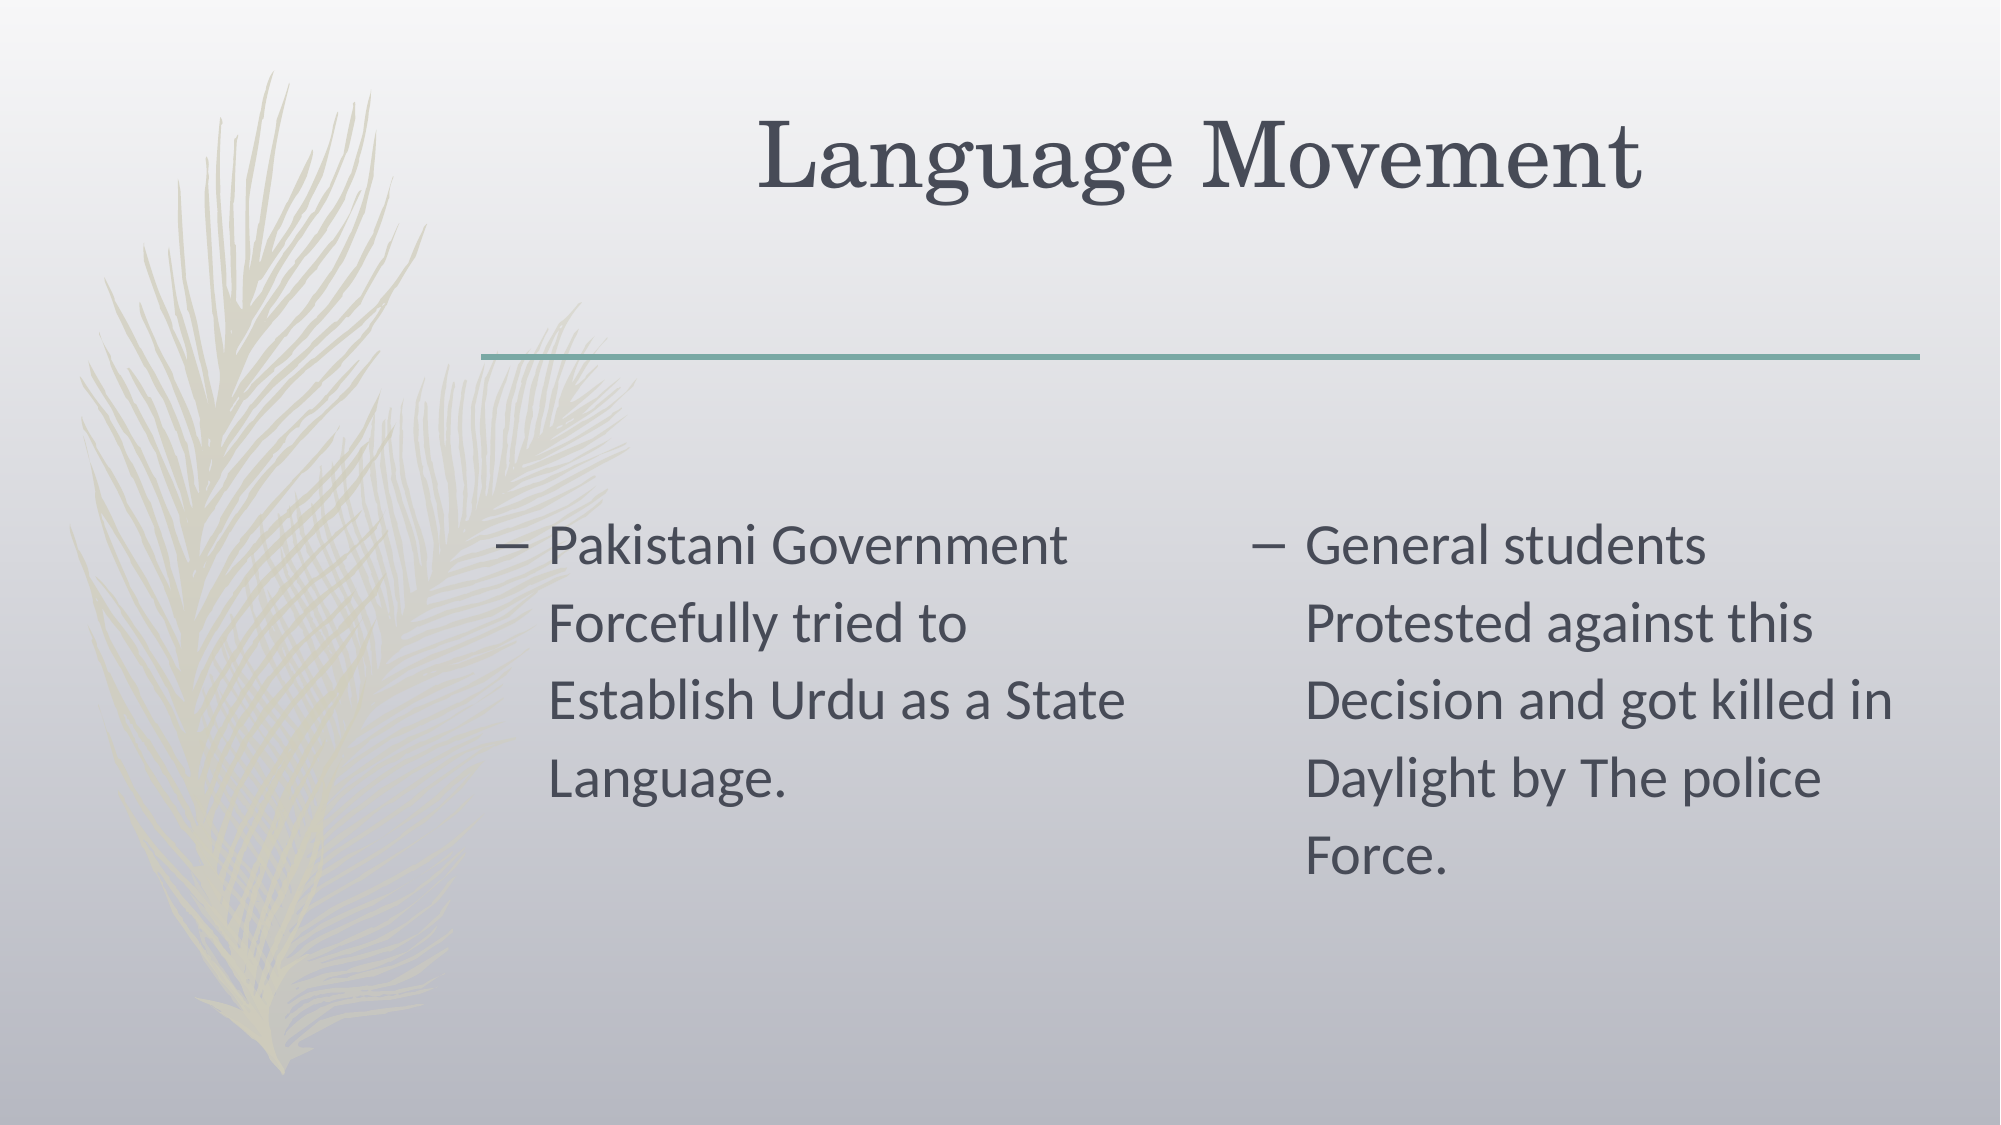

# Language Movement
Pakistani Government Forcefully tried to Establish Urdu as a State Language.
General students Protested against this Decision and got killed in Daylight by The police Force.